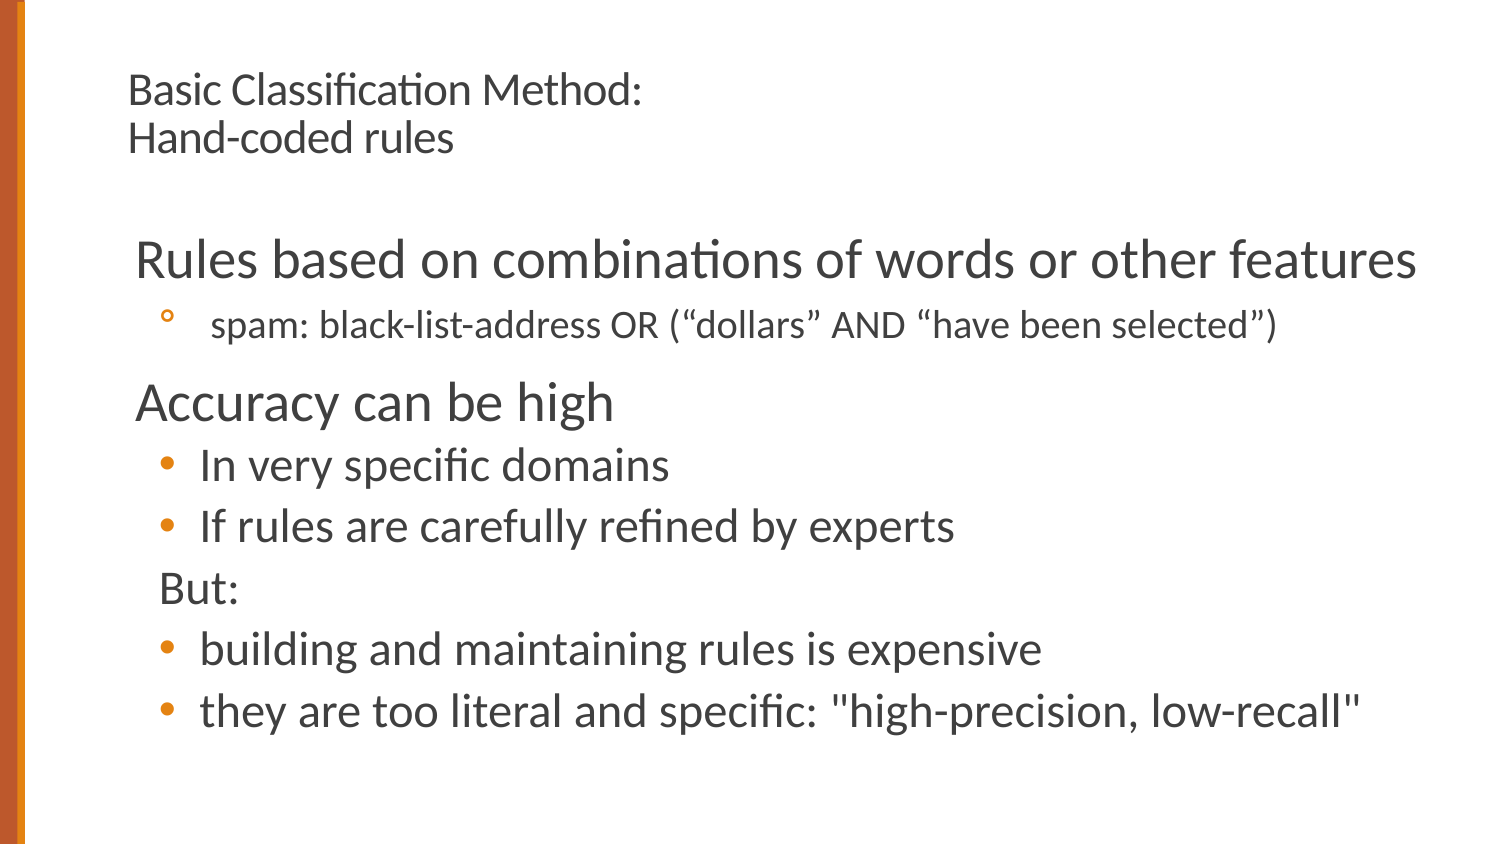

# Basic Classification Method: Hand-coded rules
Rules based on combinations of words or other features
 spam: black-list-address OR (“dollars” AND “have been selected”)
Accuracy can be high
In very specific domains
If rules are carefully refined by experts
But:
building and maintaining rules is expensive
they are too literal and specific: "high-precision, low-recall"